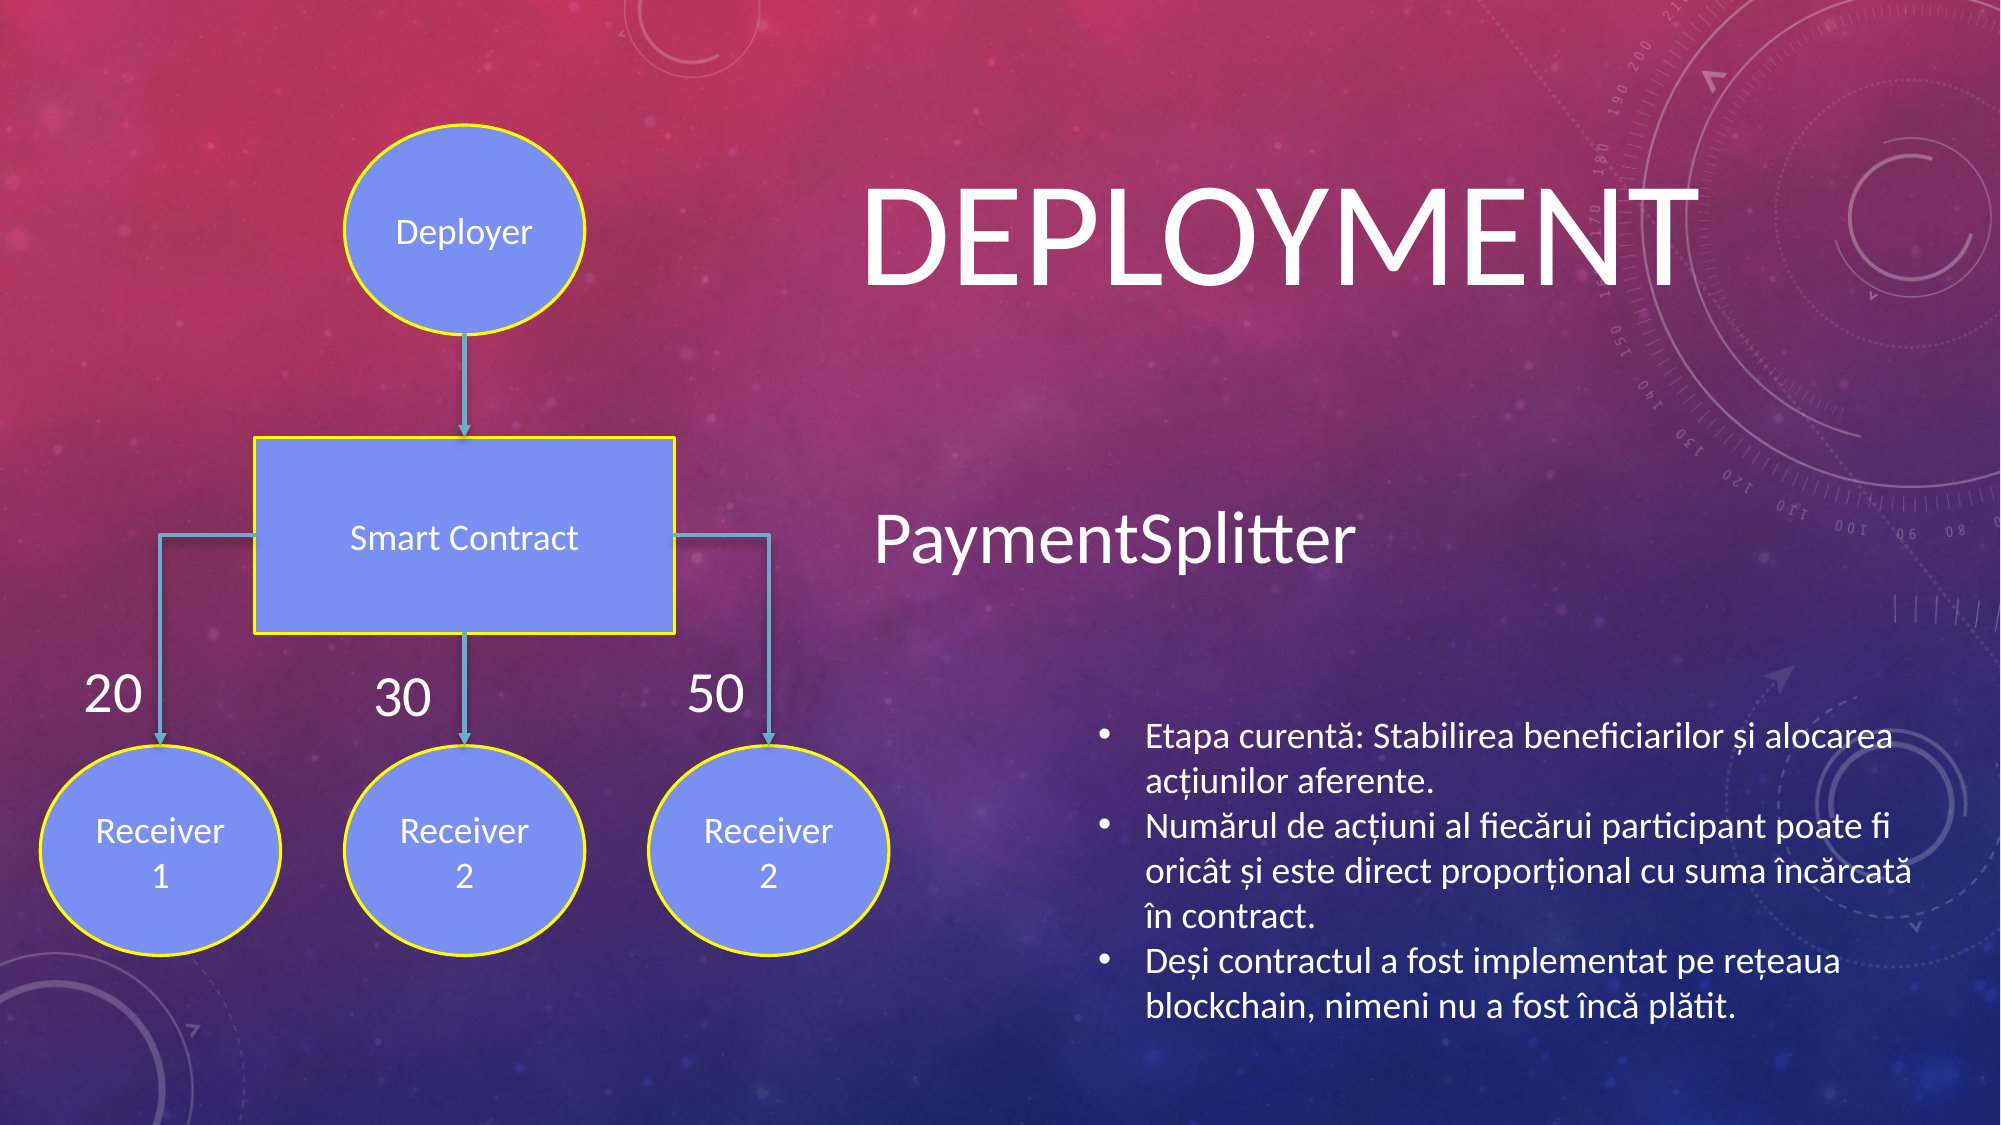

Deployer
DEPLOYMENT
Smart Contract
PaymentSplitter
20
50
30
Etapa curentă: Stabilirea beneficiarilor și alocarea acțiunilor aferente.
Numărul de acțiuni al fiecărui participant poate fi oricât și este direct proporțional cu suma încărcată în contract.
Deși contractul a fost implementat pe rețeaua blockchain, nimeni nu a fost încă plătit.
Receiver2
Receiver2
Receiver1